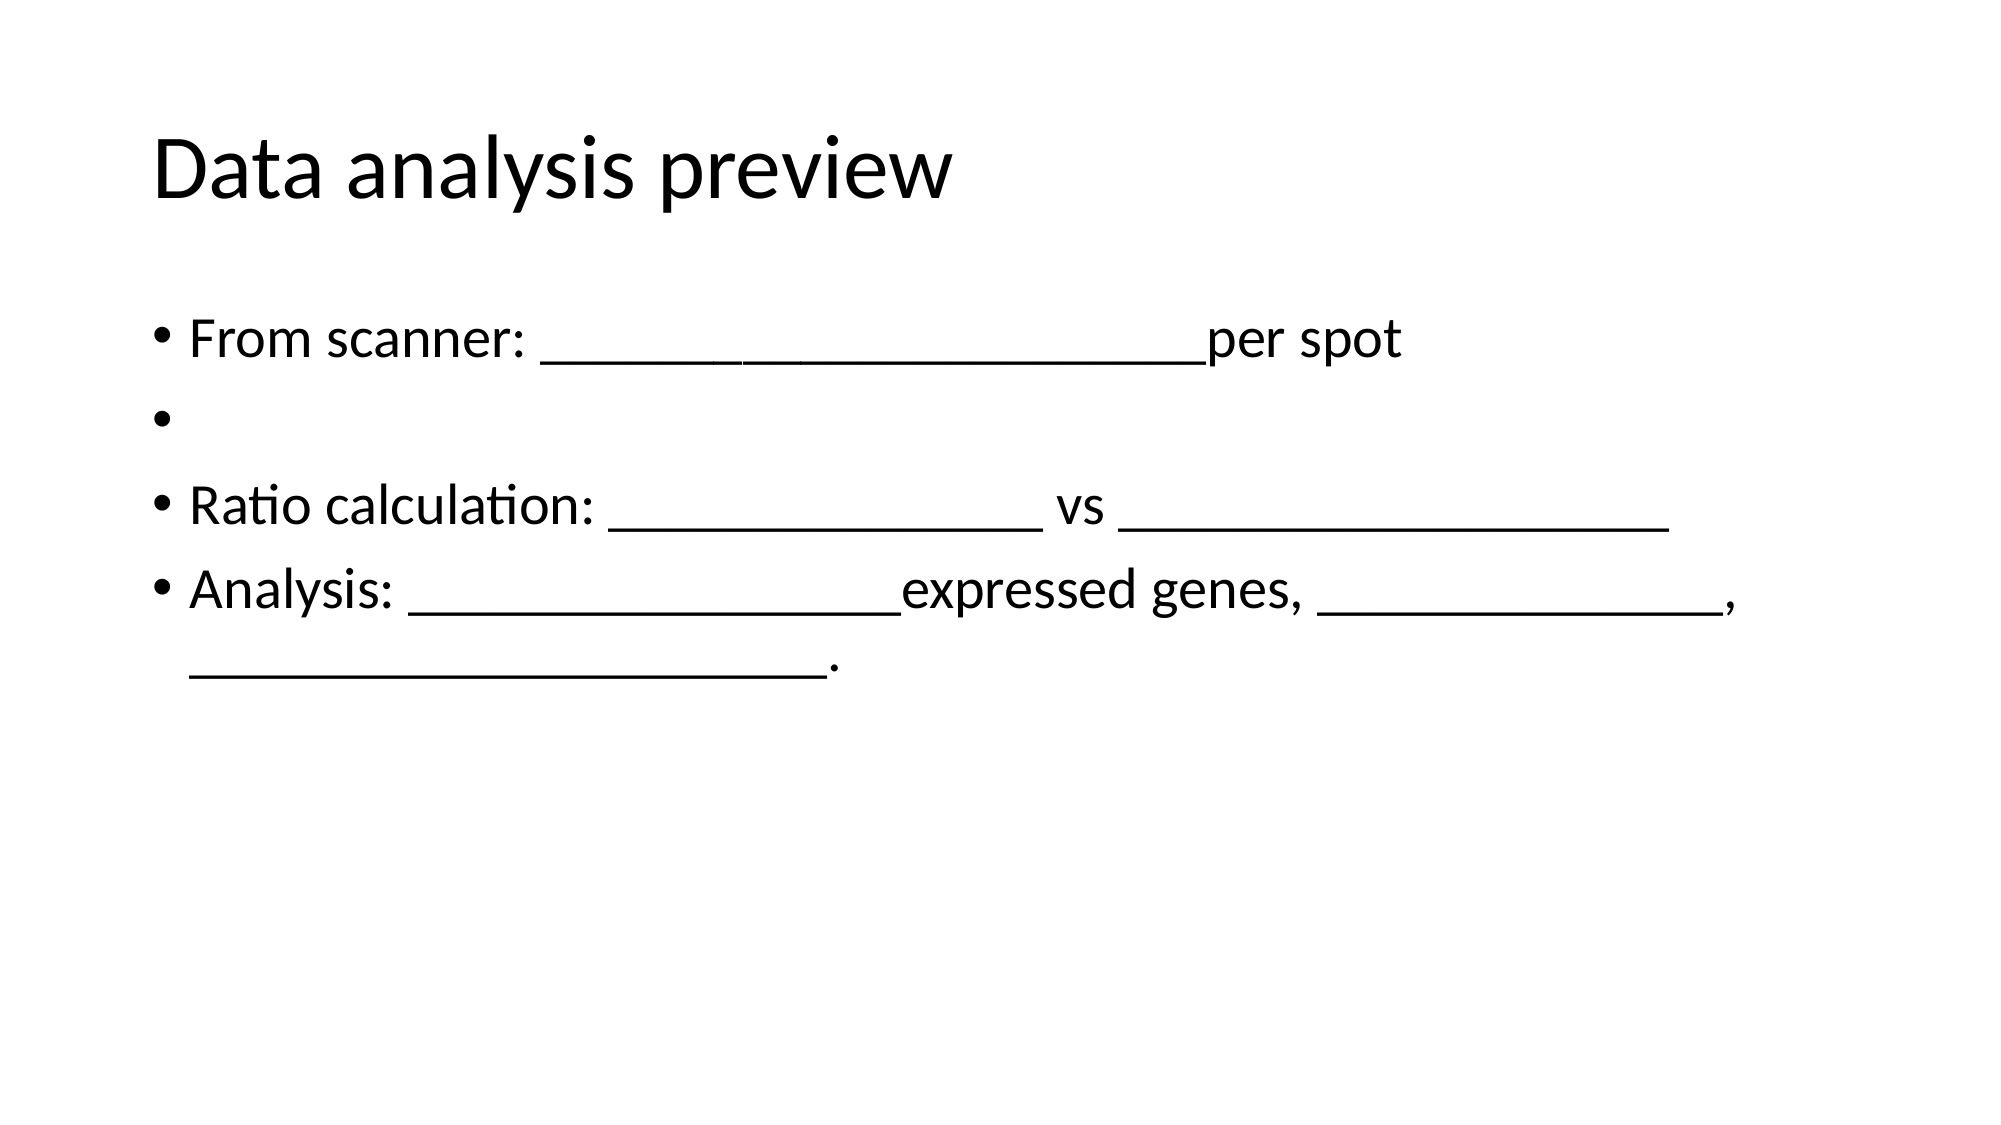

# Data analysis preview
From scanner: _______________________per spot

Ratio calculation: _______________ vs ___________________
Analysis: _________________expressed genes, ______________, ______________________.